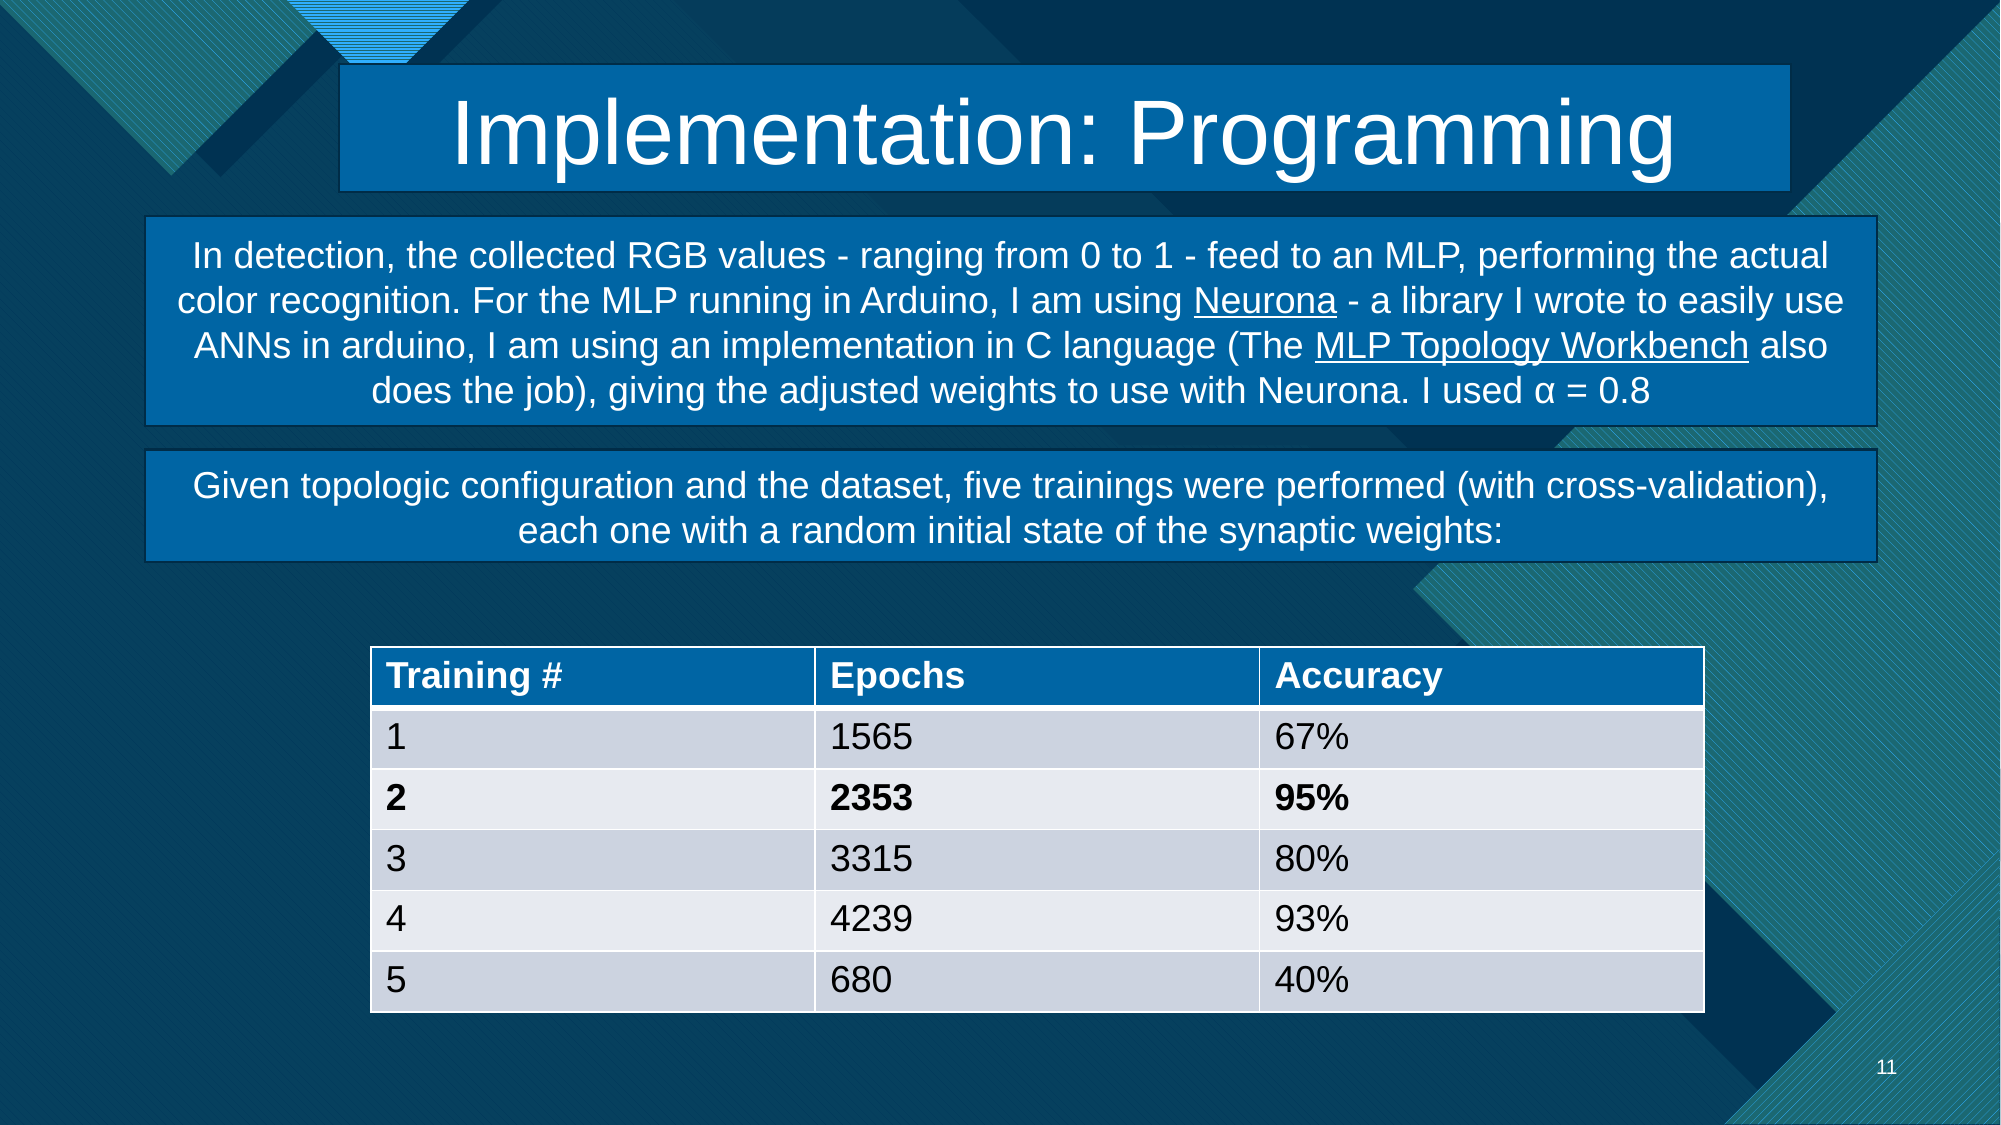

Implementation: Programming
In detection, the collected RGB values - ranging from 0 to 1 - feed to an MLP, performing the actual color recognition. For the MLP running in Arduino, I am using Neurona - a library I wrote to easily use ANNs in arduino, I am using an implementation in C language (The MLP Topology Workbench also does the job), giving the adjusted weights to use with Neurona. I used α = 0.8
Given topologic configuration and the dataset, five trainings were performed (with cross-validation), each one with a random initial state of the synaptic weights:
| Training # | Epochs | Accuracy |
| --- | --- | --- |
| 1 | 1565 | 67% |
| 2 | 2353 | 95% |
| 3 | 3315 | 80% |
| 4 | 4239 | 93% |
| 5 | 680 | 40% |
11